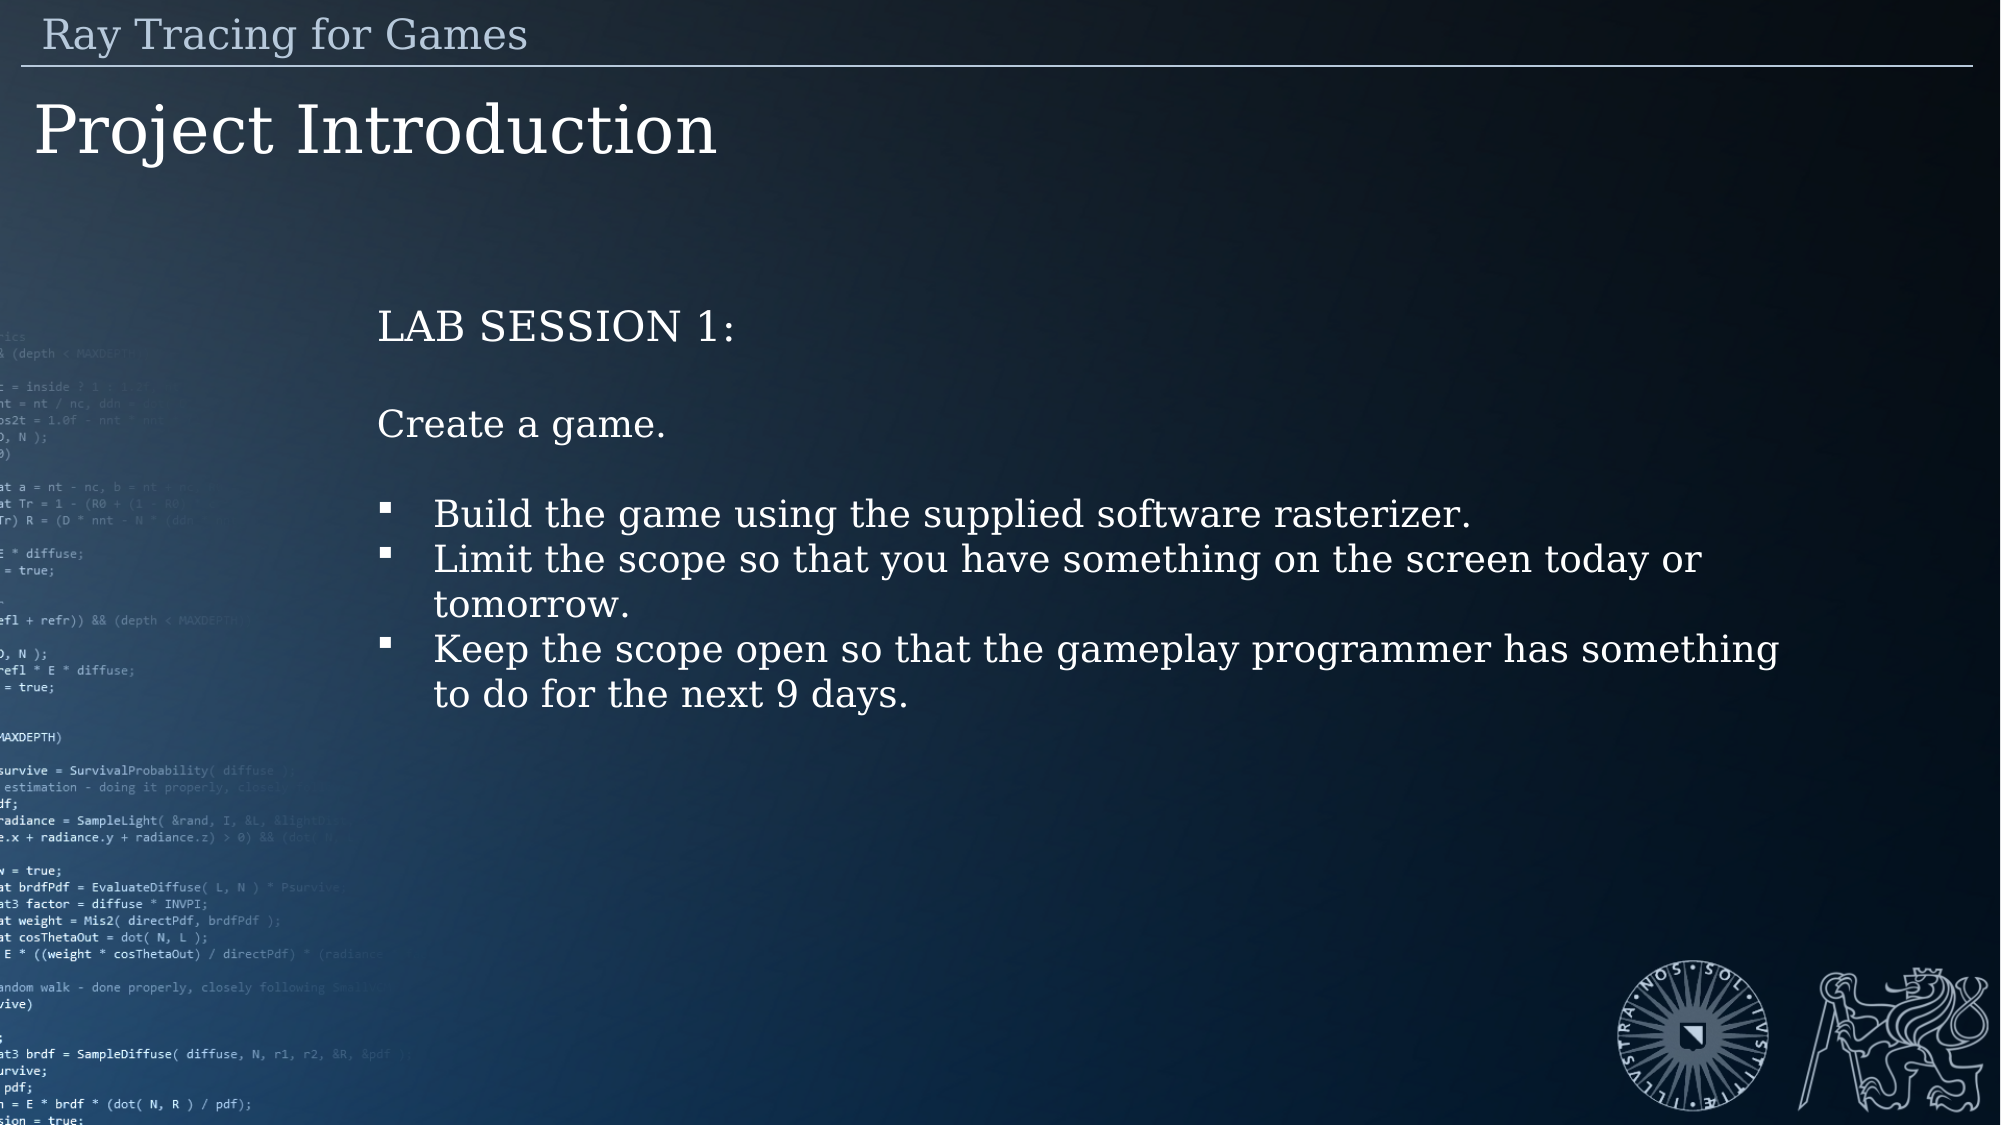

Ray Tracing for Games
Project Introduction
LAB SESSION 1:

Create a game.

Build the game using the supplied software rasterizer.
Limit the scope so that you have something on the screen today or tomorrow.
Keep the scope open so that the gameplay programmer has something to do for the next 9 days.